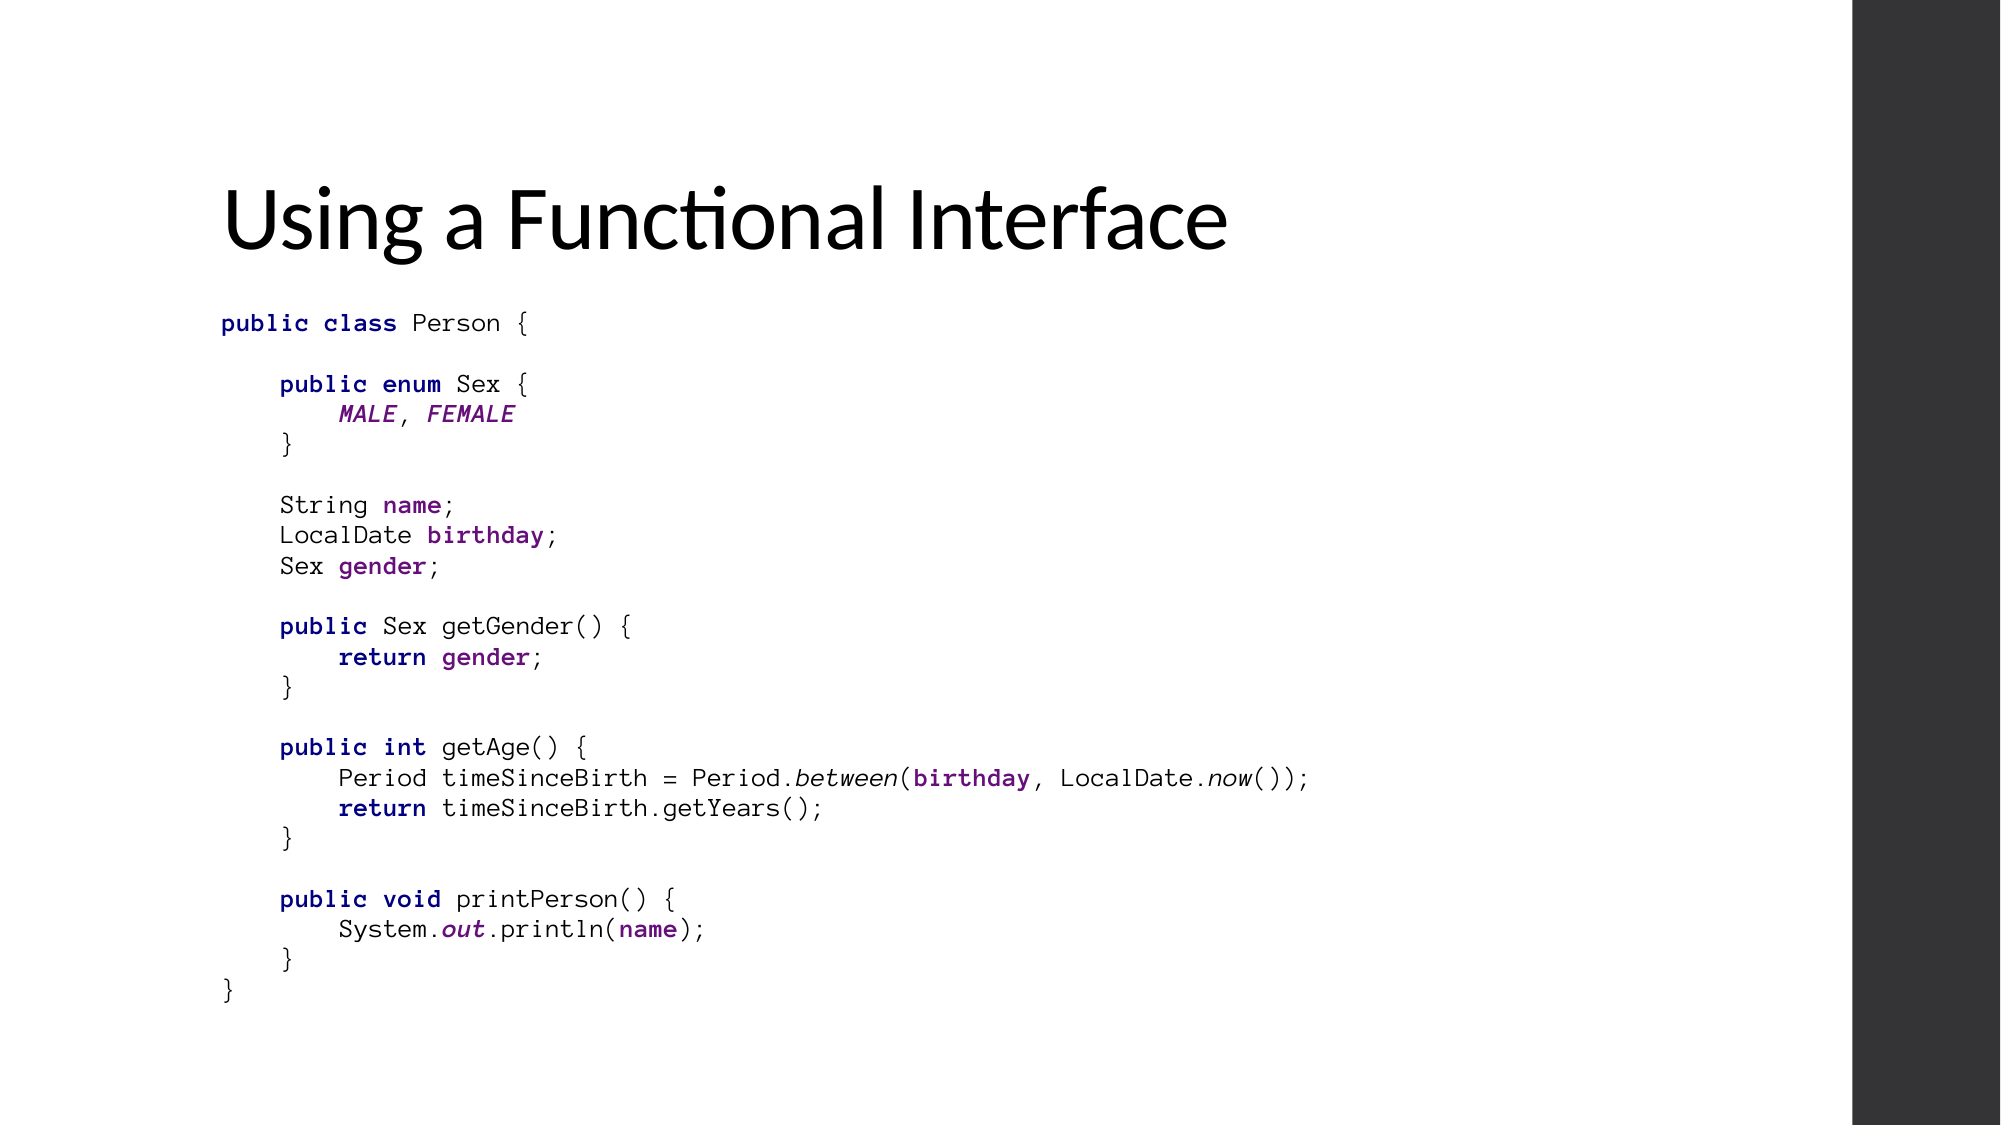

# Using a Functional Interface
public class Person {
    public enum Sex {
        MALE, FEMALE
    }
    String name;
    LocalDate birthday;
    Sex gender;
    public Sex getGender() {
        return gender;
    }
    public int getAge() {
        Period timeSinceBirth = Period.between(birthday, LocalDate.now());
        return timeSinceBirth.getYears();
    }
    public void printPerson() {
        System.out.println(name);
    }
}